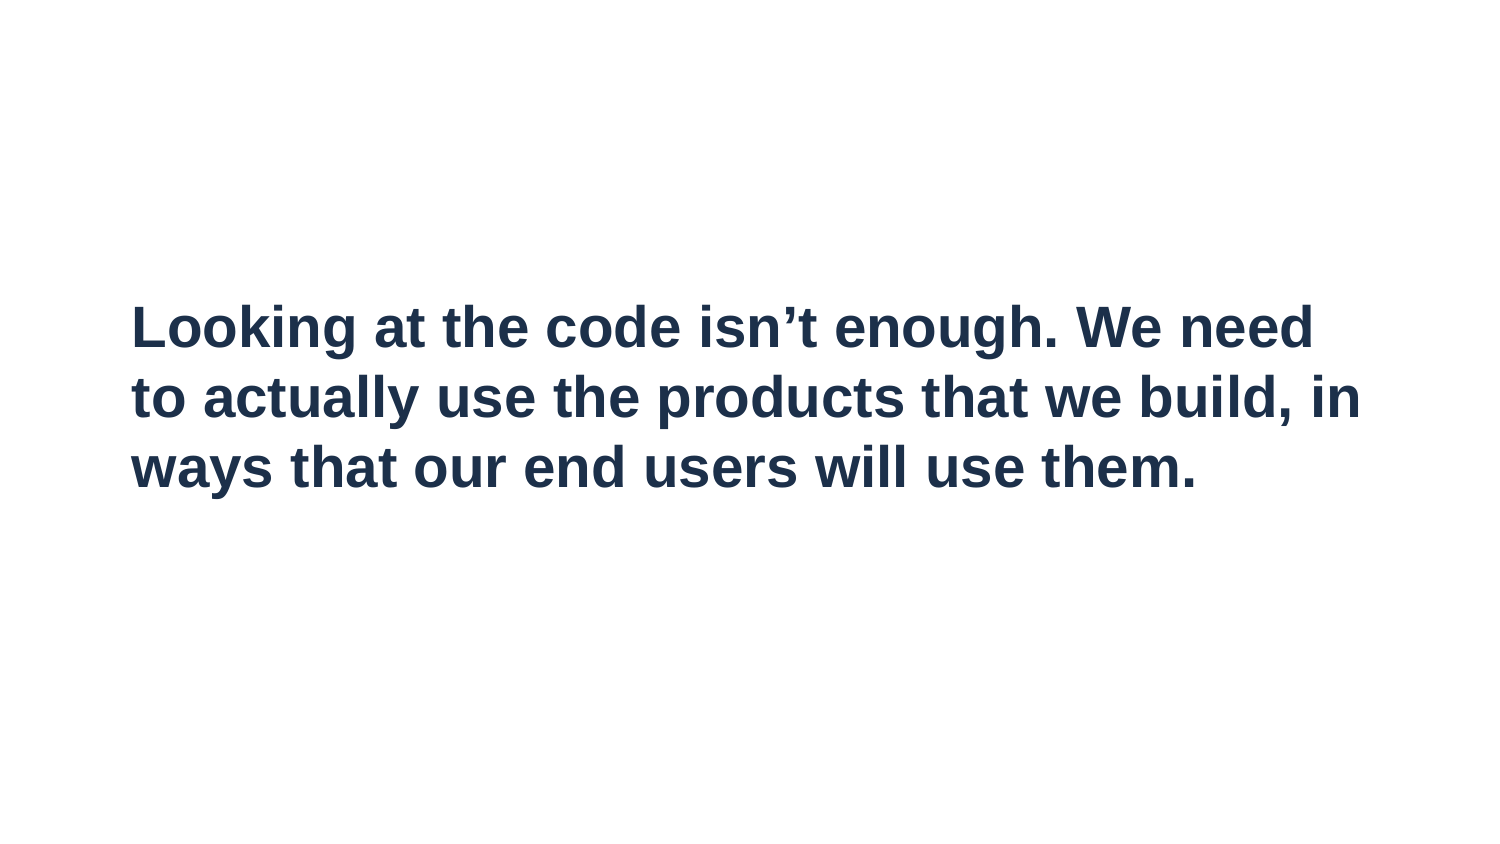

# Looking at the code isn’t enough. We need to actually use the products that we build, in ways that our end users will use them.